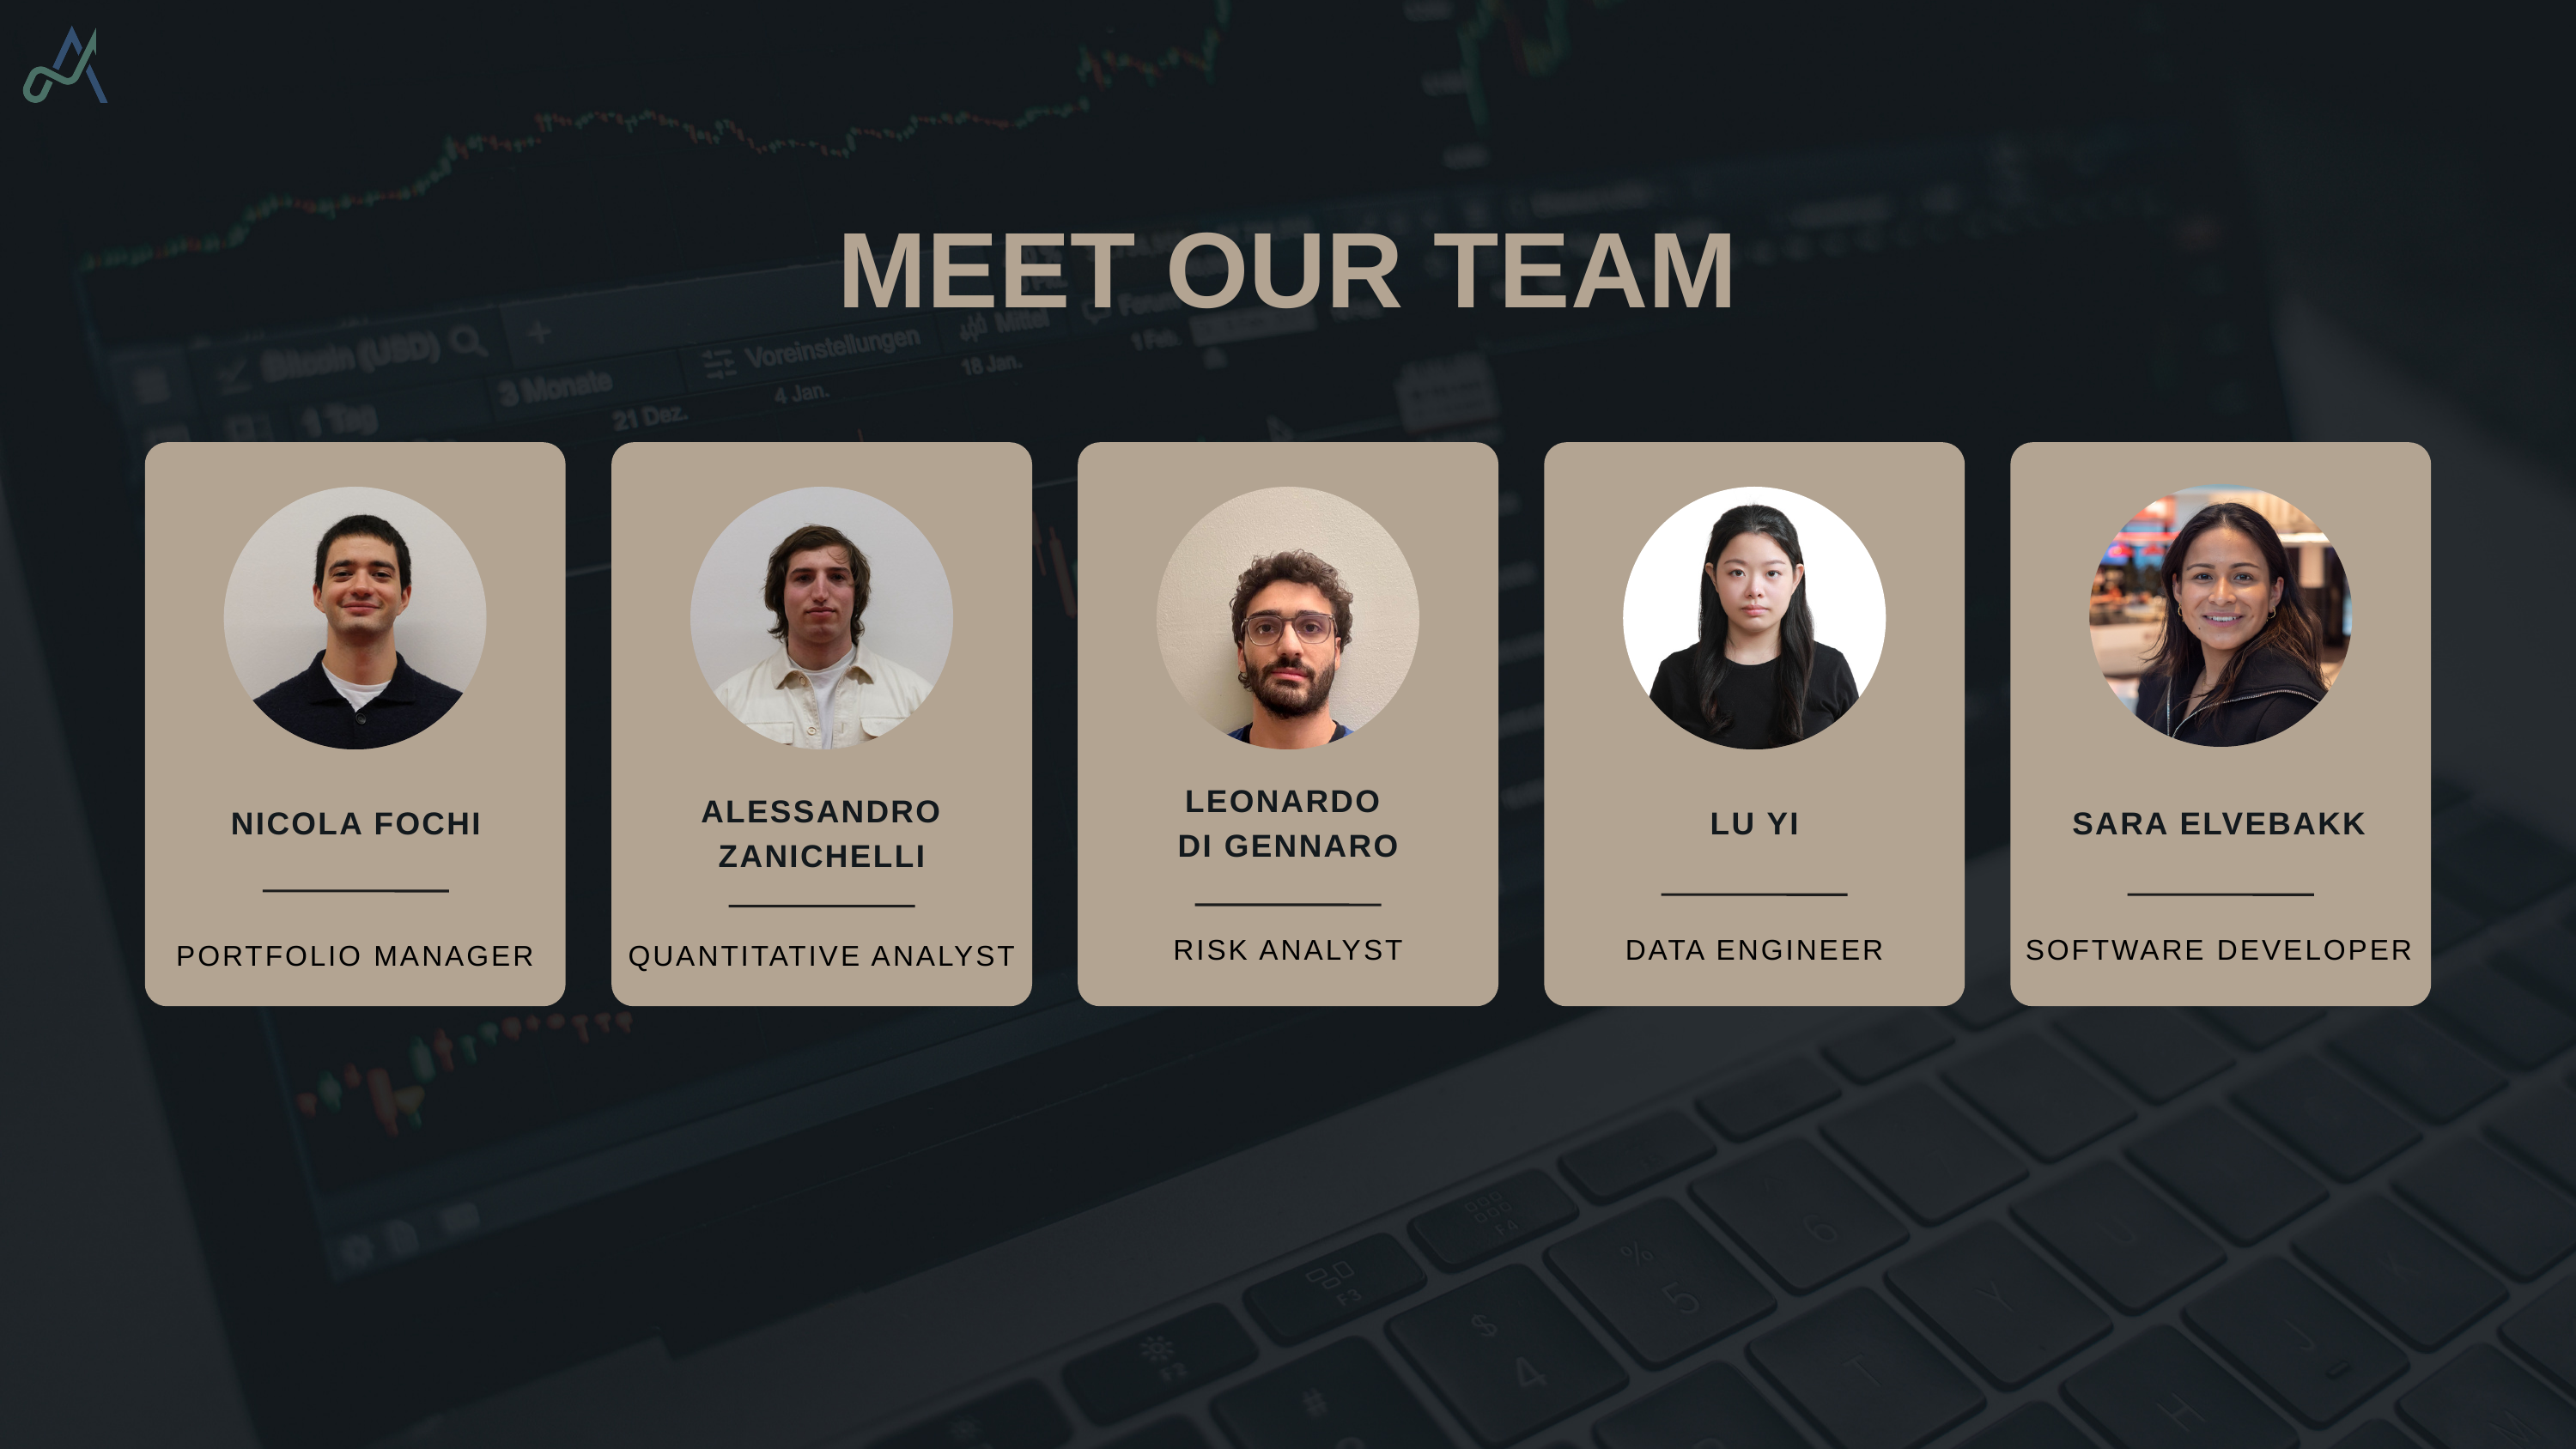

MEET OUR TEAM

LEONARDO
DI GENNARO
ALESSANDRO ZANICHELLI
NICOLA FOCHI
LU YI
SARA ELVEBAKK

RISK ANALYST
DATA ENGINEER
SOFTWARE DEVELOPER
PORTFOLIO MANAGER
QUANTITATIVE ANALYST